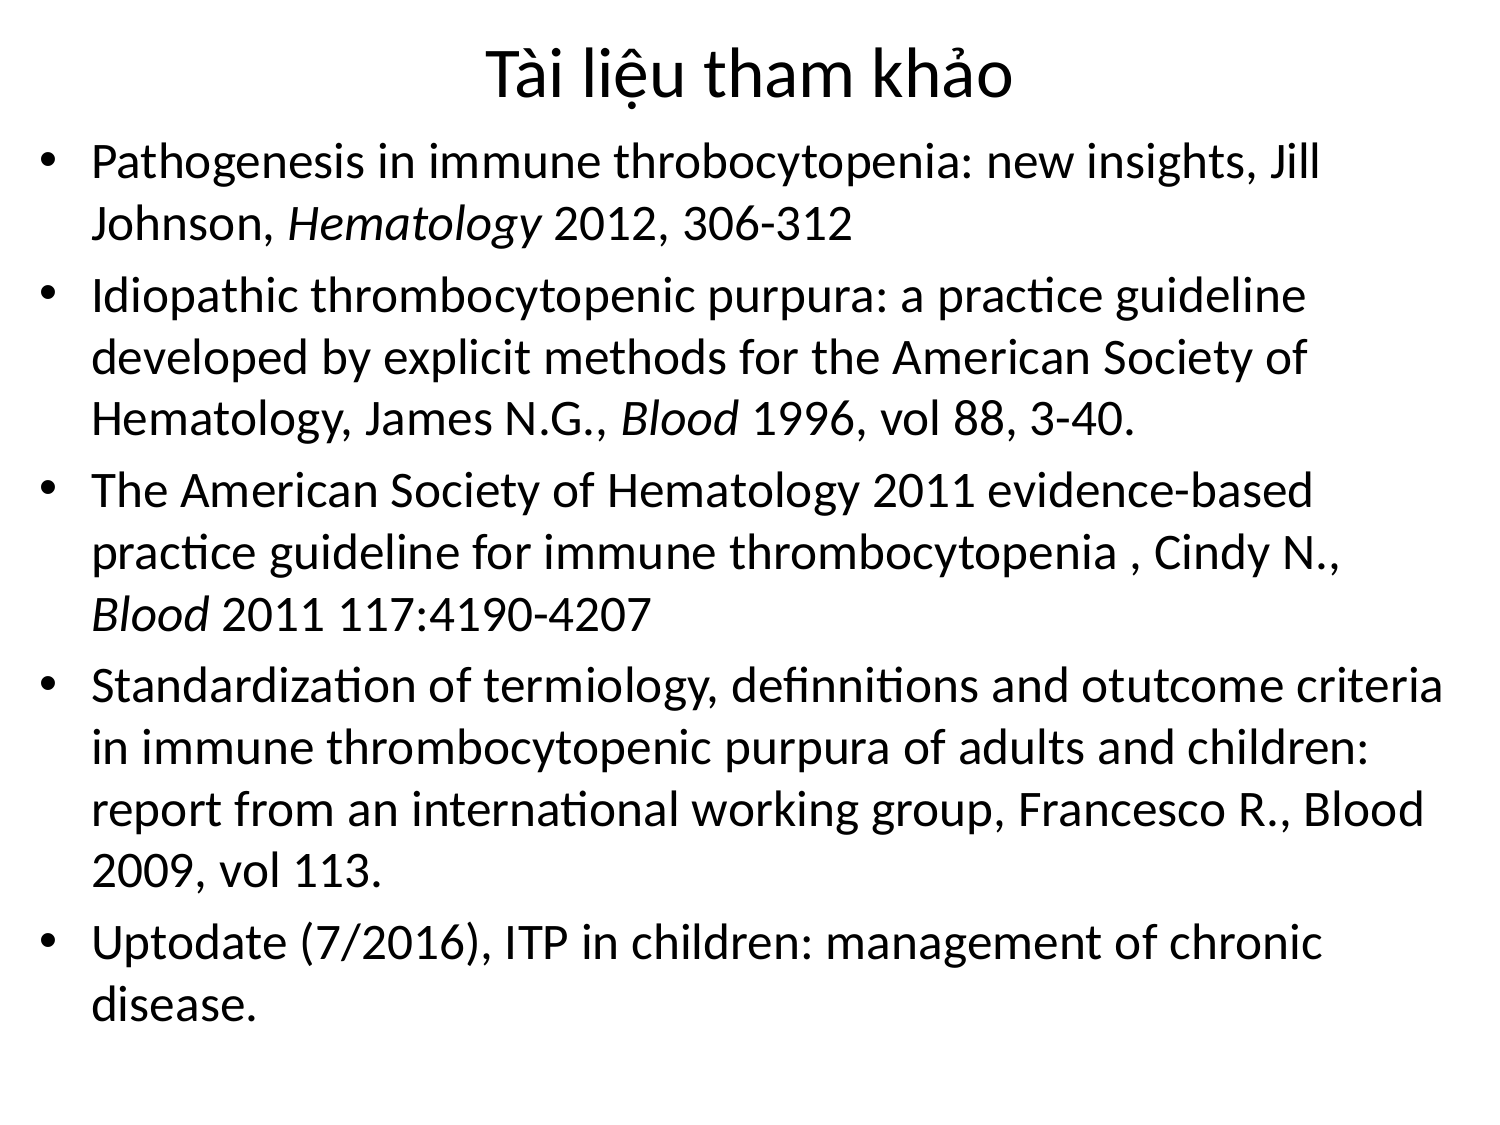

# Tài liệu tham khảo
Pathogenesis in immune throbocytopenia: new insights, Jill Johnson, Hematology 2012, 306-312
Idiopathic thrombocytopenic purpura: a practice guideline developed by explicit methods for the American Society of Hematology, James N.G., Blood 1996, vol 88, 3-40.
The American Society of Hematology 2011 evidence-based practice guideline for immune thrombocytopenia , Cindy N., Blood 2011 117:4190-4207
Standardization of termiology, definnitions and otutcome criteria in immune thrombocytopenic purpura of adults and children: report from an international working group, Francesco R., Blood 2009, vol 113.
Uptodate (7/2016), ITP in children: management of chronic disease.